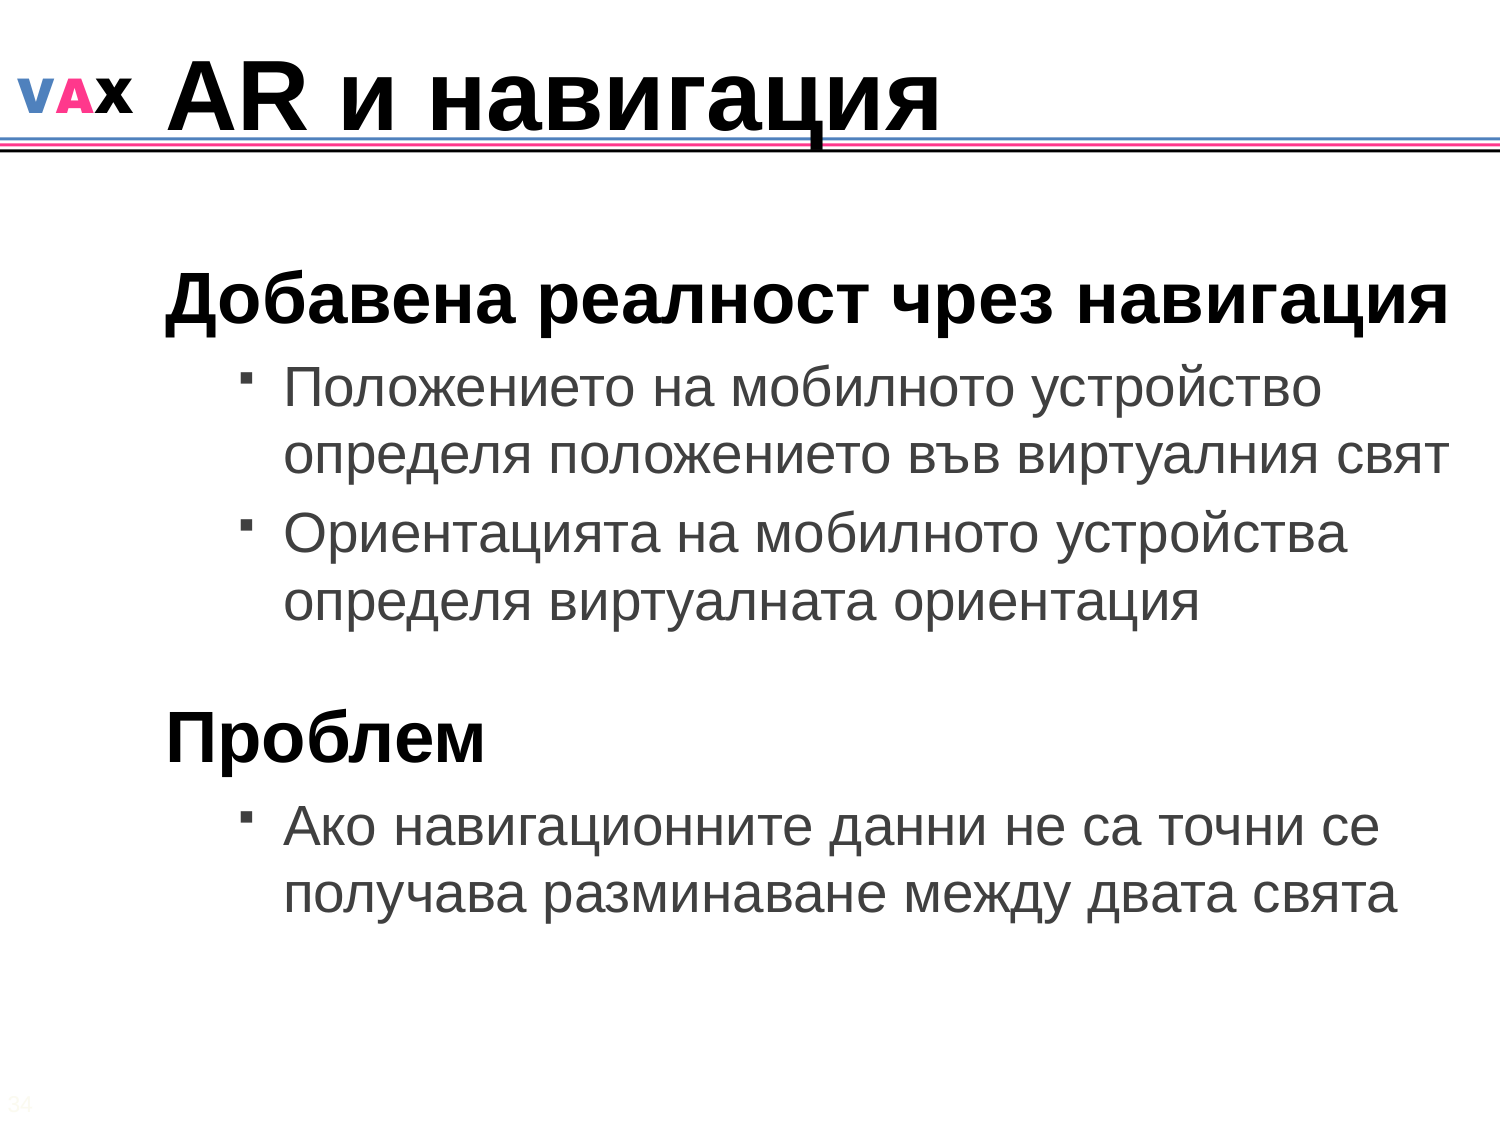

# AR и навигация
Добавена реалност чрез навигация
Положението на мобилното устройство определя положението във виртуалния свят
Ориентацията на мобилното устройства определя виртуалната ориентация
Проблем
Ако навигационните данни не са точни се получава разминаване между двата свята